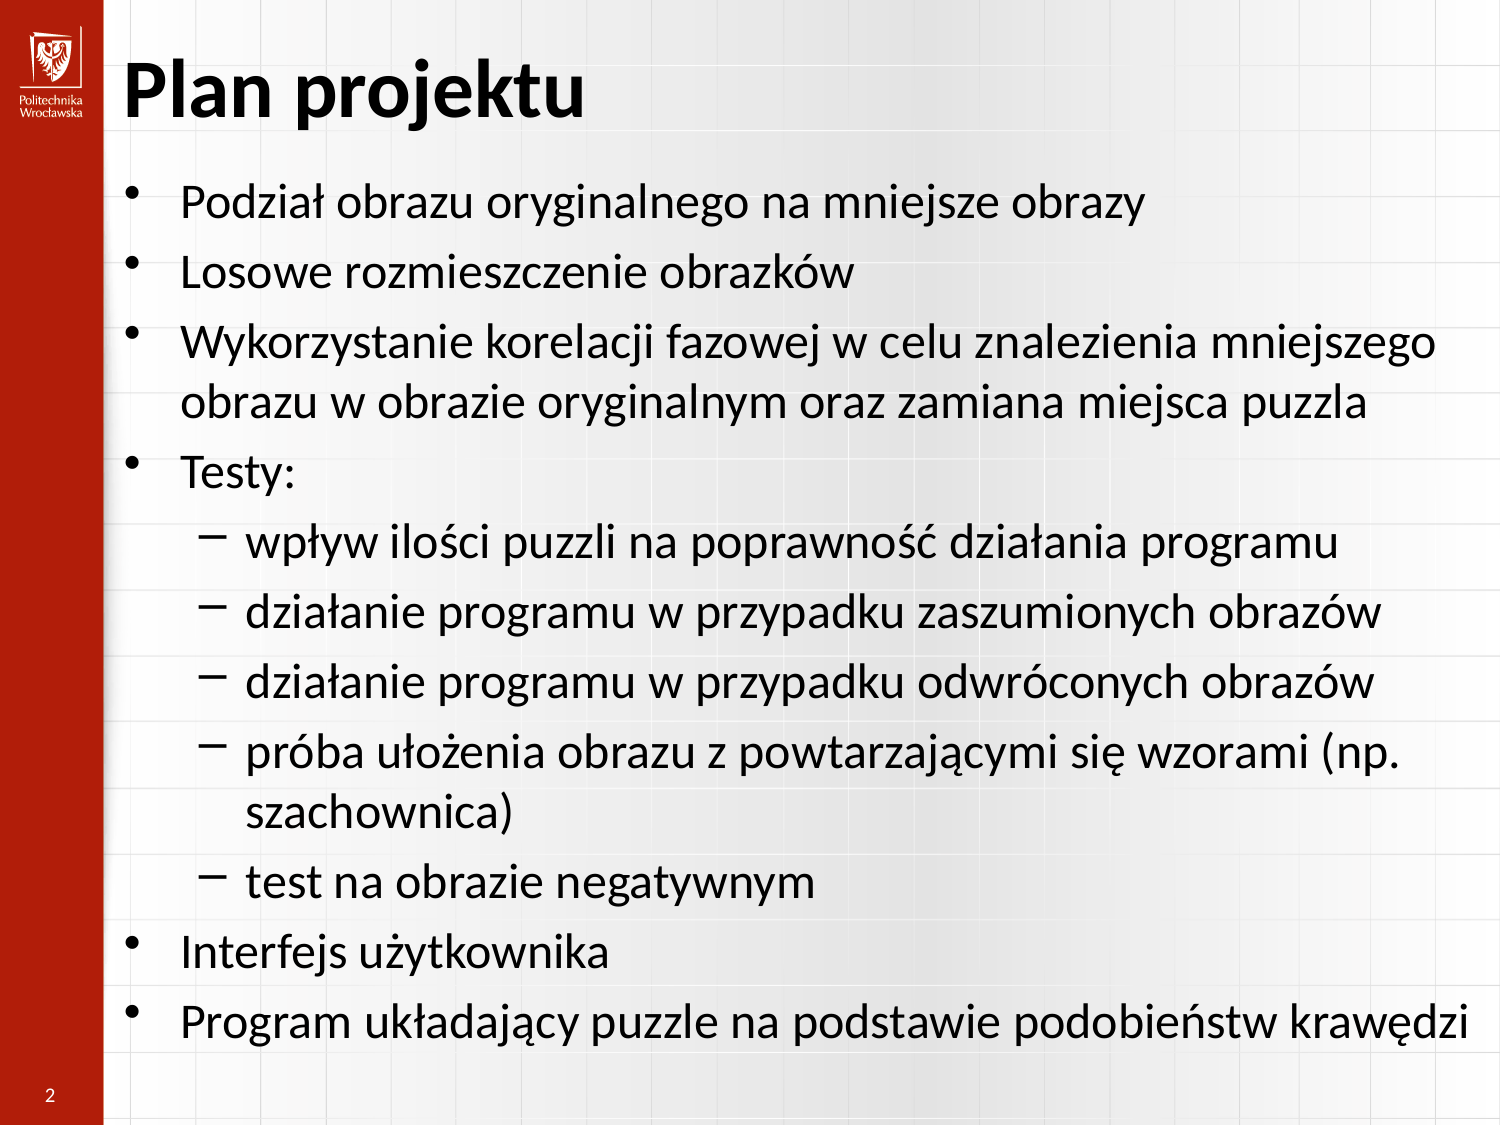

Plan projektu
Podział obrazu oryginalnego na mniejsze obrazy
Losowe rozmieszczenie obrazków
Wykorzystanie korelacji fazowej w celu znalezienia mniejszego obrazu w obrazie oryginalnym oraz zamiana miejsca puzzla
Testy:
wpływ ilości puzzli na poprawność działania programu
działanie programu w przypadku zaszumionych obrazów
działanie programu w przypadku odwróconych obrazów
próba ułożenia obrazu z powtarzającymi się wzorami (np. szachownica)
test na obrazie negatywnym
Interfejs użytkownika
Program układający puzzle na podstawie podobieństw krawędzi